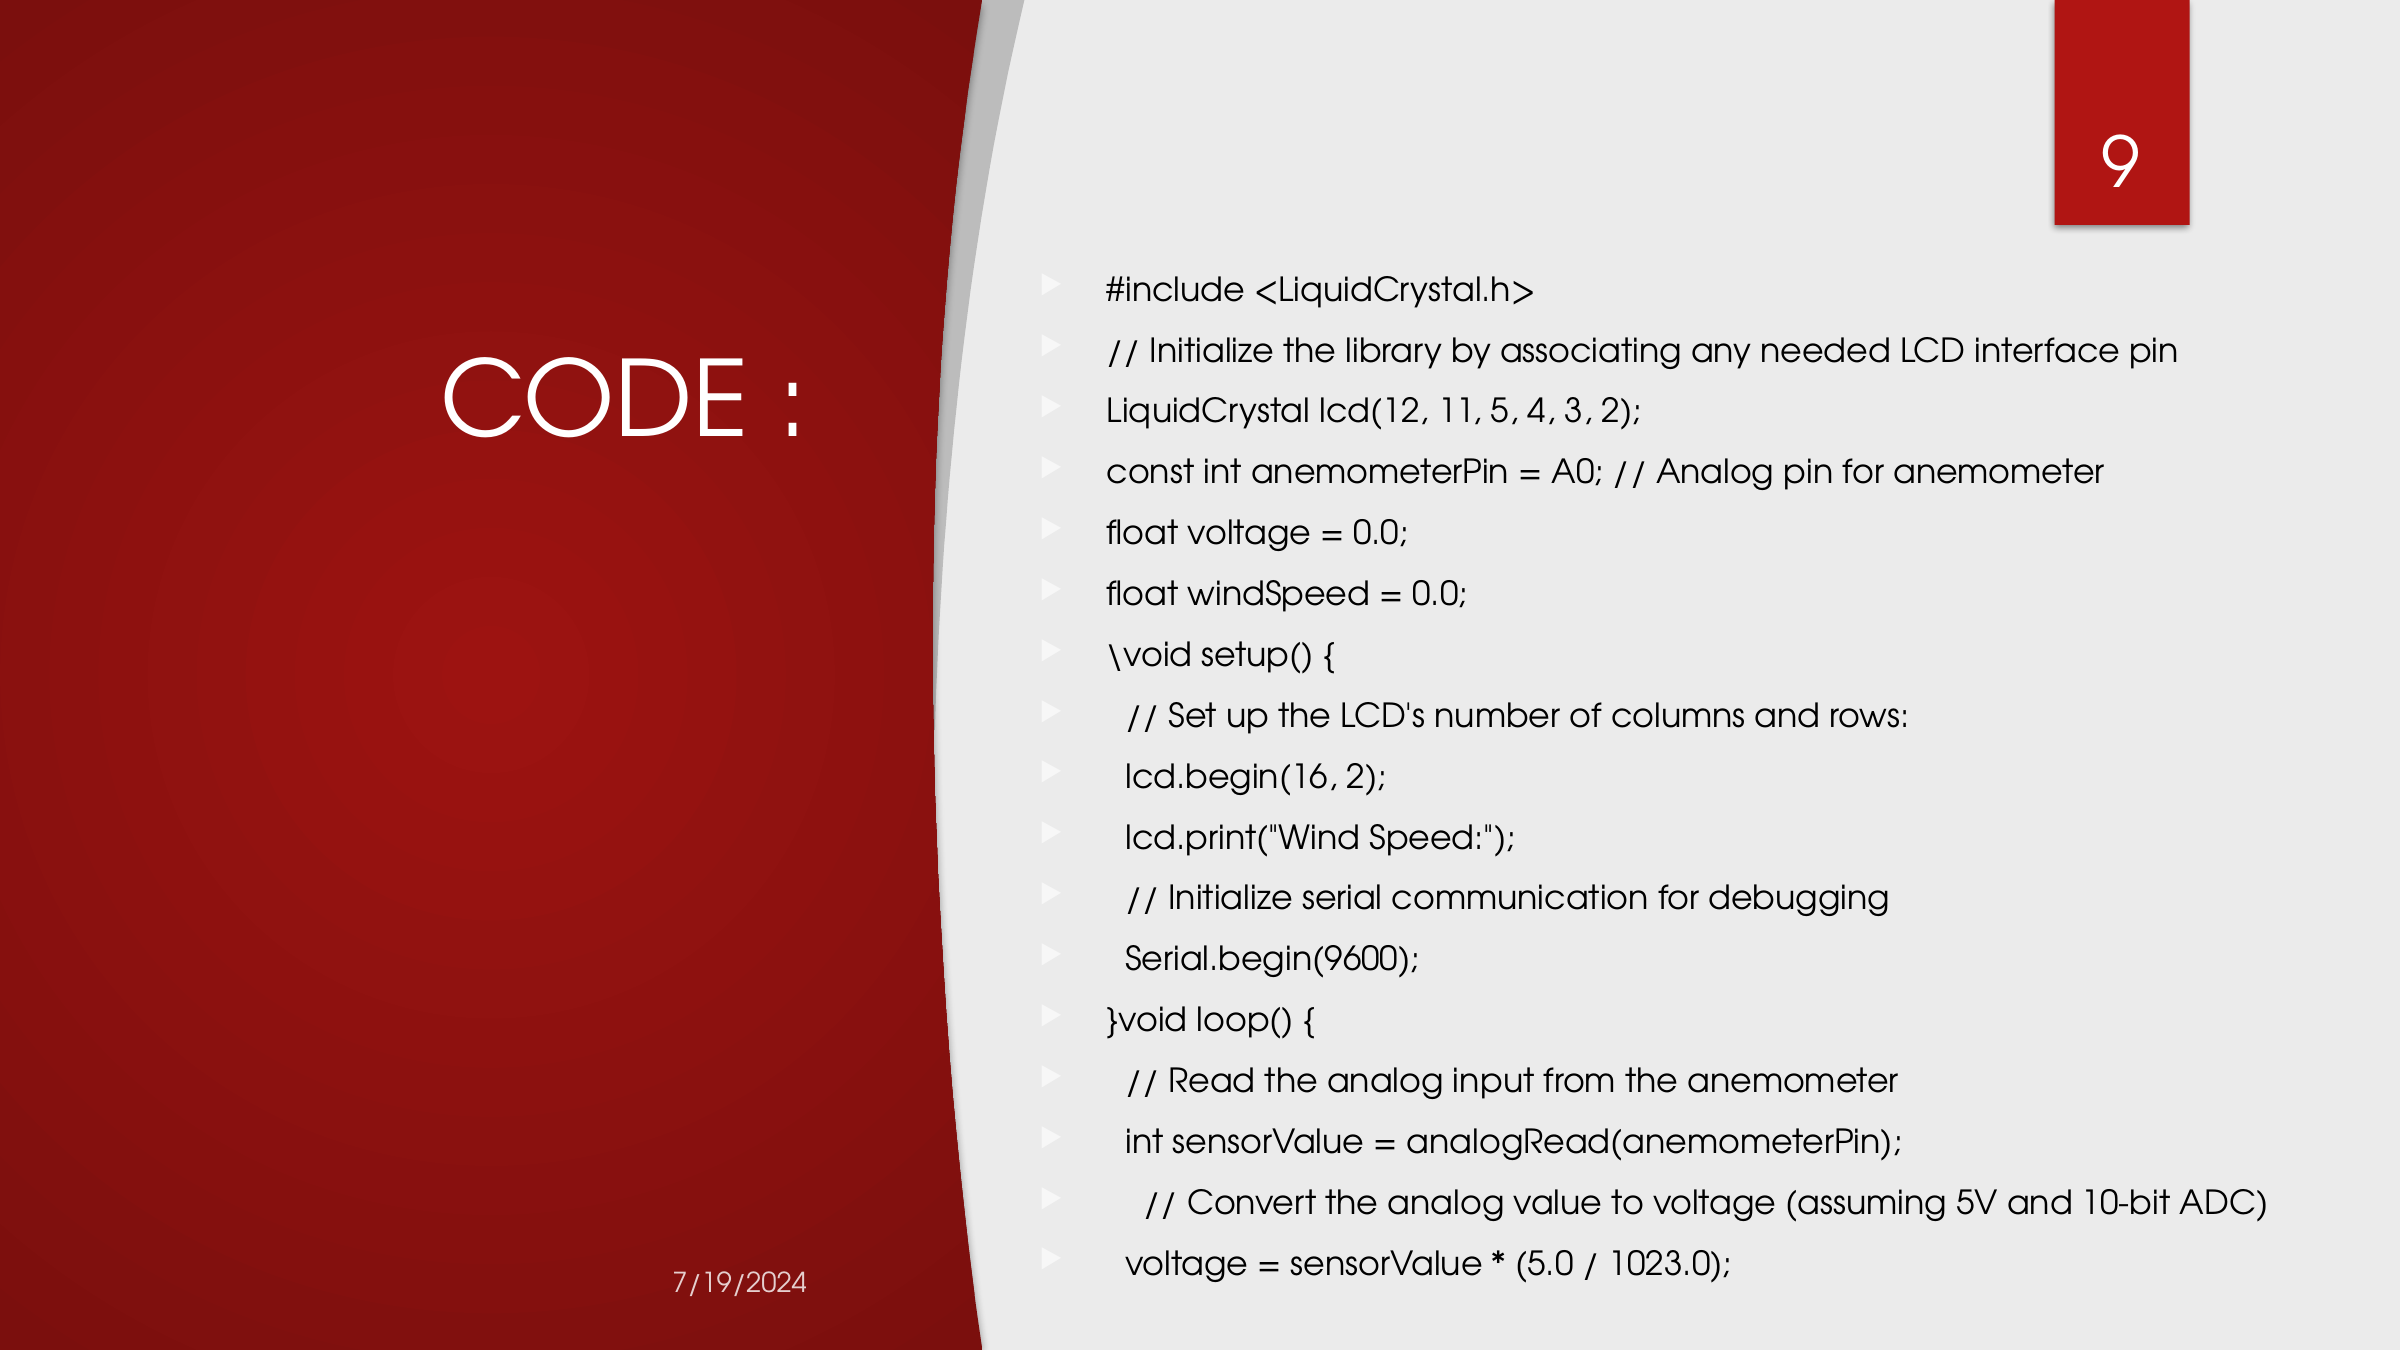

9
#include <LiquidCrystal.h>
// Initialize the library by associating any needed LCD interface pin
LiquidCrystal lcd(12, 11, 5, 4, 3, 2);
const int anemometerPin = A0; // Analog pin for anemometer
float voltage = 0.0;
float windSpeed = 0.0;
\void setup() {
  // Set up the LCD's number of columns and rows:
  lcd.begin(16, 2);
  lcd.print("Wind Speed:");
  // Initialize serial communication for debugging
  Serial.begin(9600);
}void loop() {
  // Read the analog input from the anemometer
  int sensorValue = analogRead(anemometerPin);
    // Convert the analog value to voltage (assuming 5V and 10-bit ADC)
  voltage = sensorValue * (5.0 / 1023.0);

# CODE :
7/19/2024